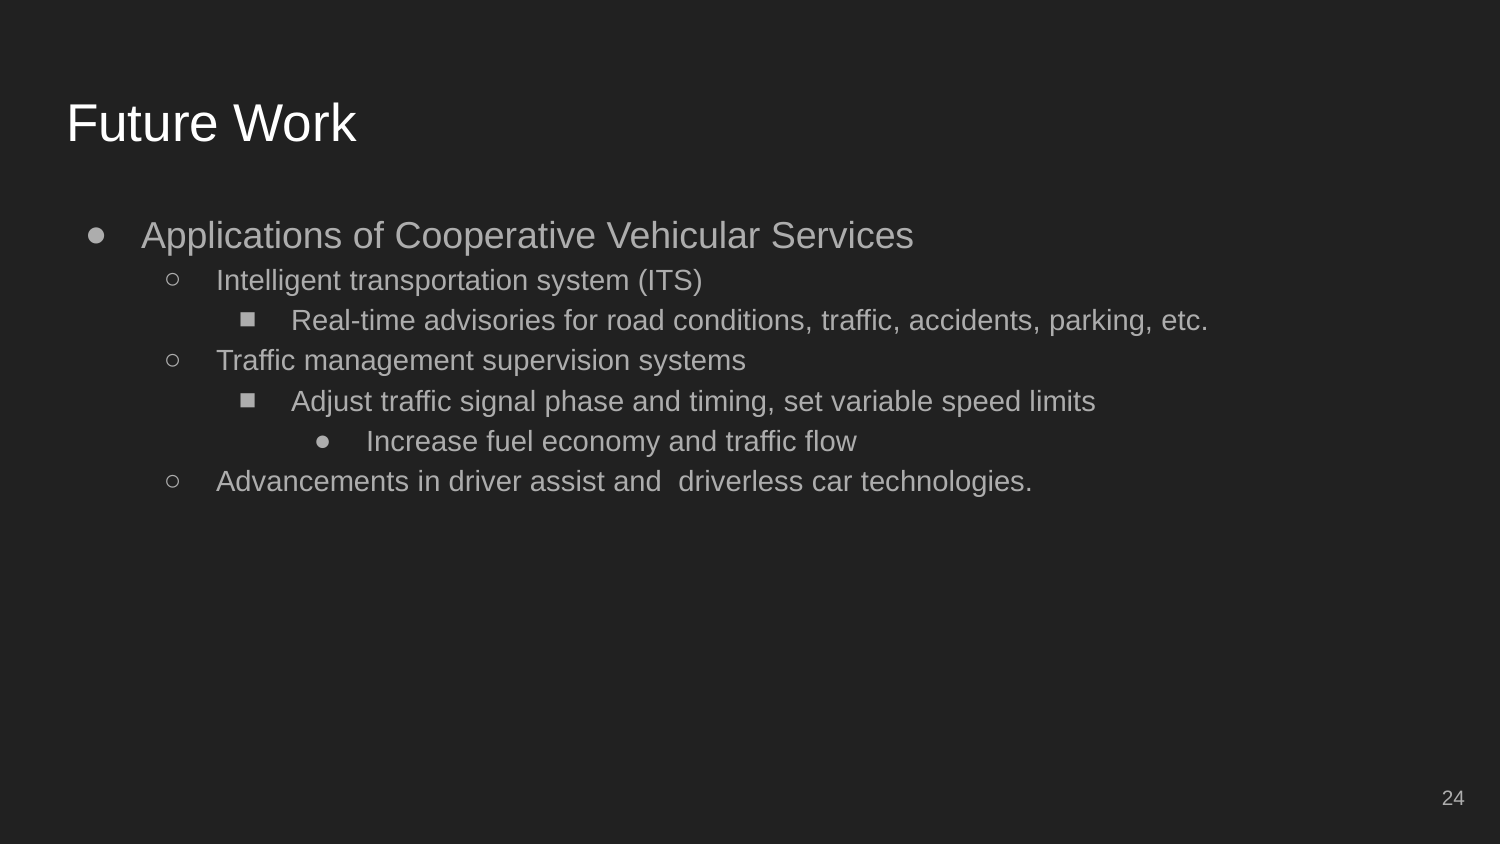

# Future Work

Applications of Cooperative Vehicular Services
Intelligent transportation system (ITS)
Real-time advisories for road conditions, traffic, accidents, parking, etc.
Traffic management supervision systems
Adjust traffic signal phase and timing, set variable speed limits
Increase fuel economy and traffic flow
Advancements in driver assist and  driverless car technologies.
24